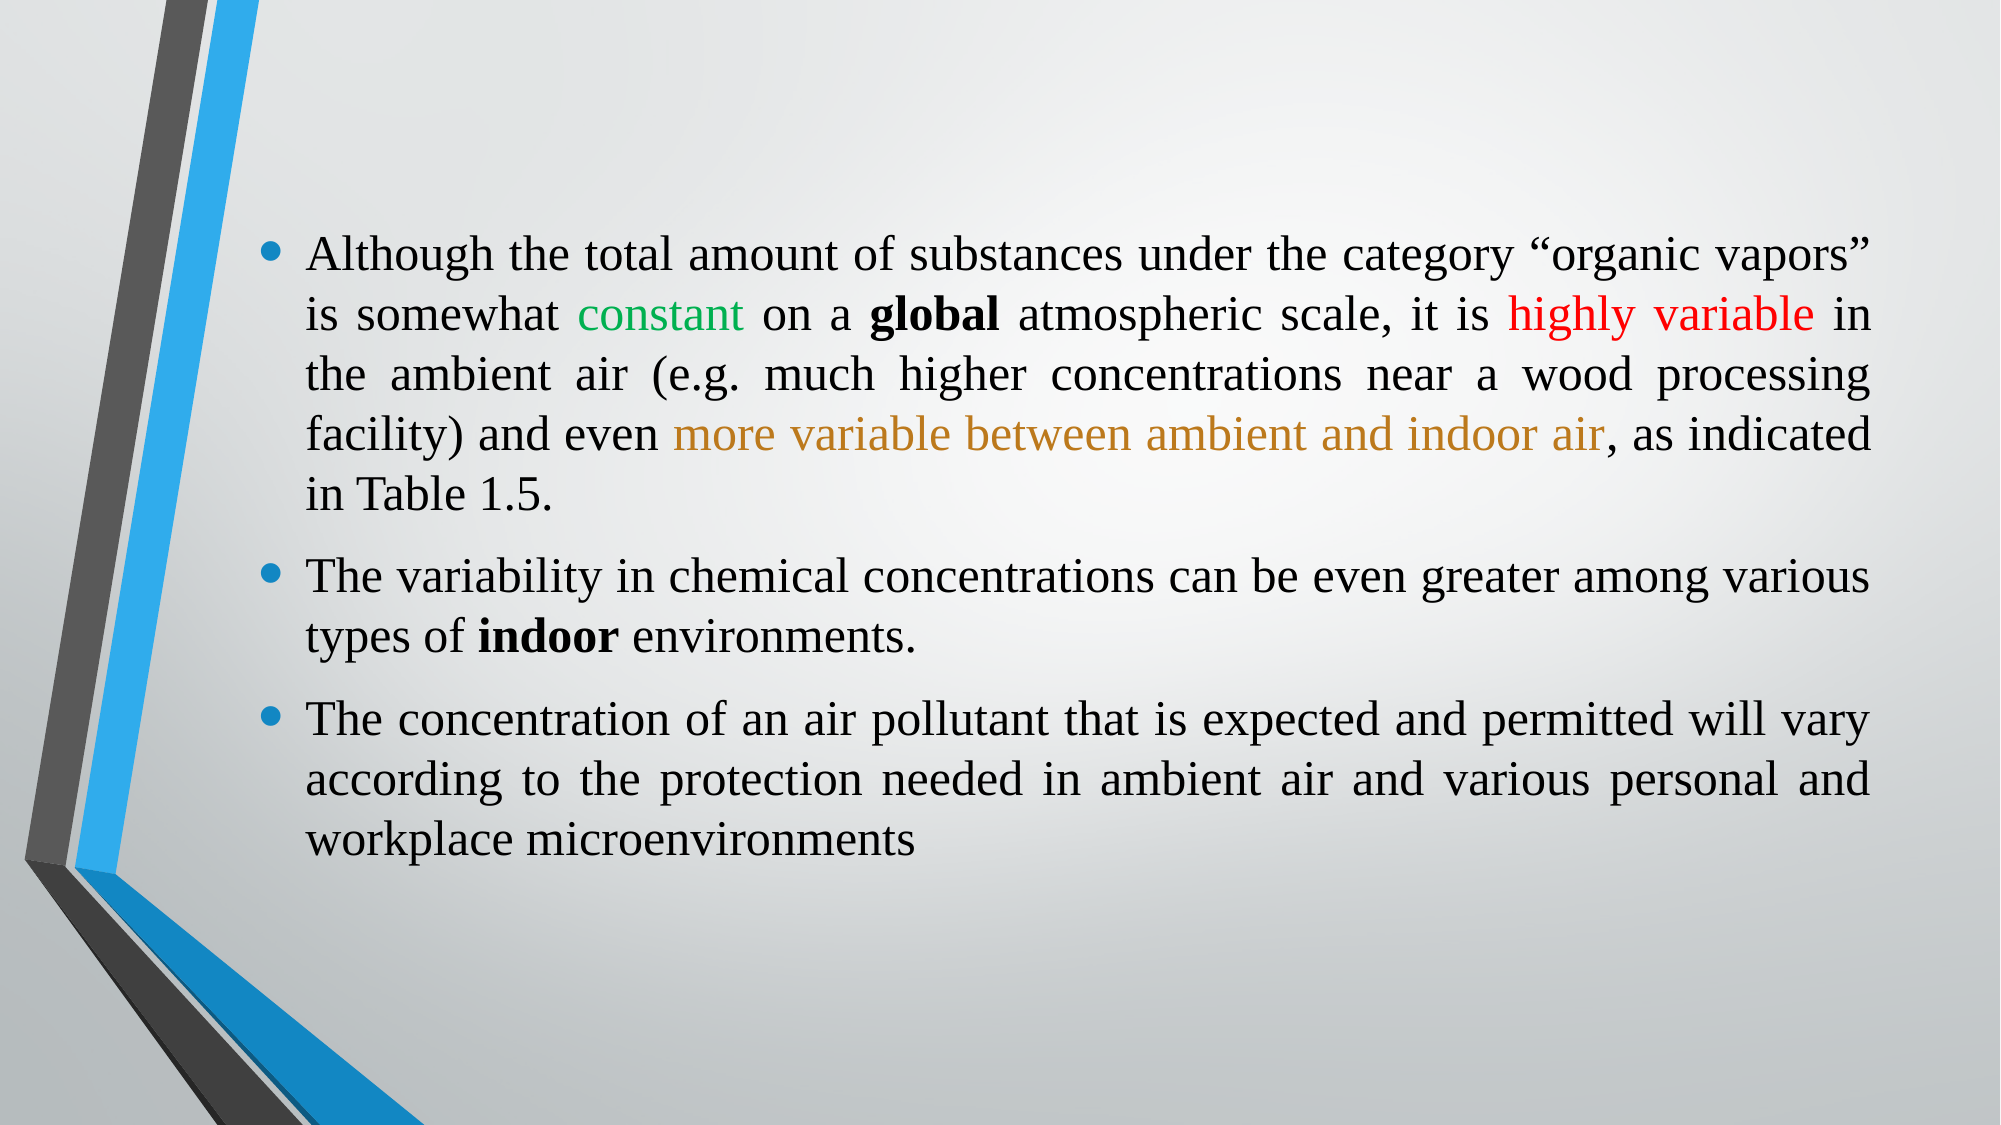

Although the total amount of substances under the category “organic vapors” is somewhat constant on a global atmospheric scale, it is highly variable in the ambient air (e.g. much higher concentrations near a wood processing facility) and even more variable between ambient and indoor air, as indicated in Table 1.5.
The variability in chemical concentrations can be even greater among various types of indoor environments.
The concentration of an air pollutant that is expected and permitted will vary according to the protection needed in ambient air and various personal and workplace microenvironments